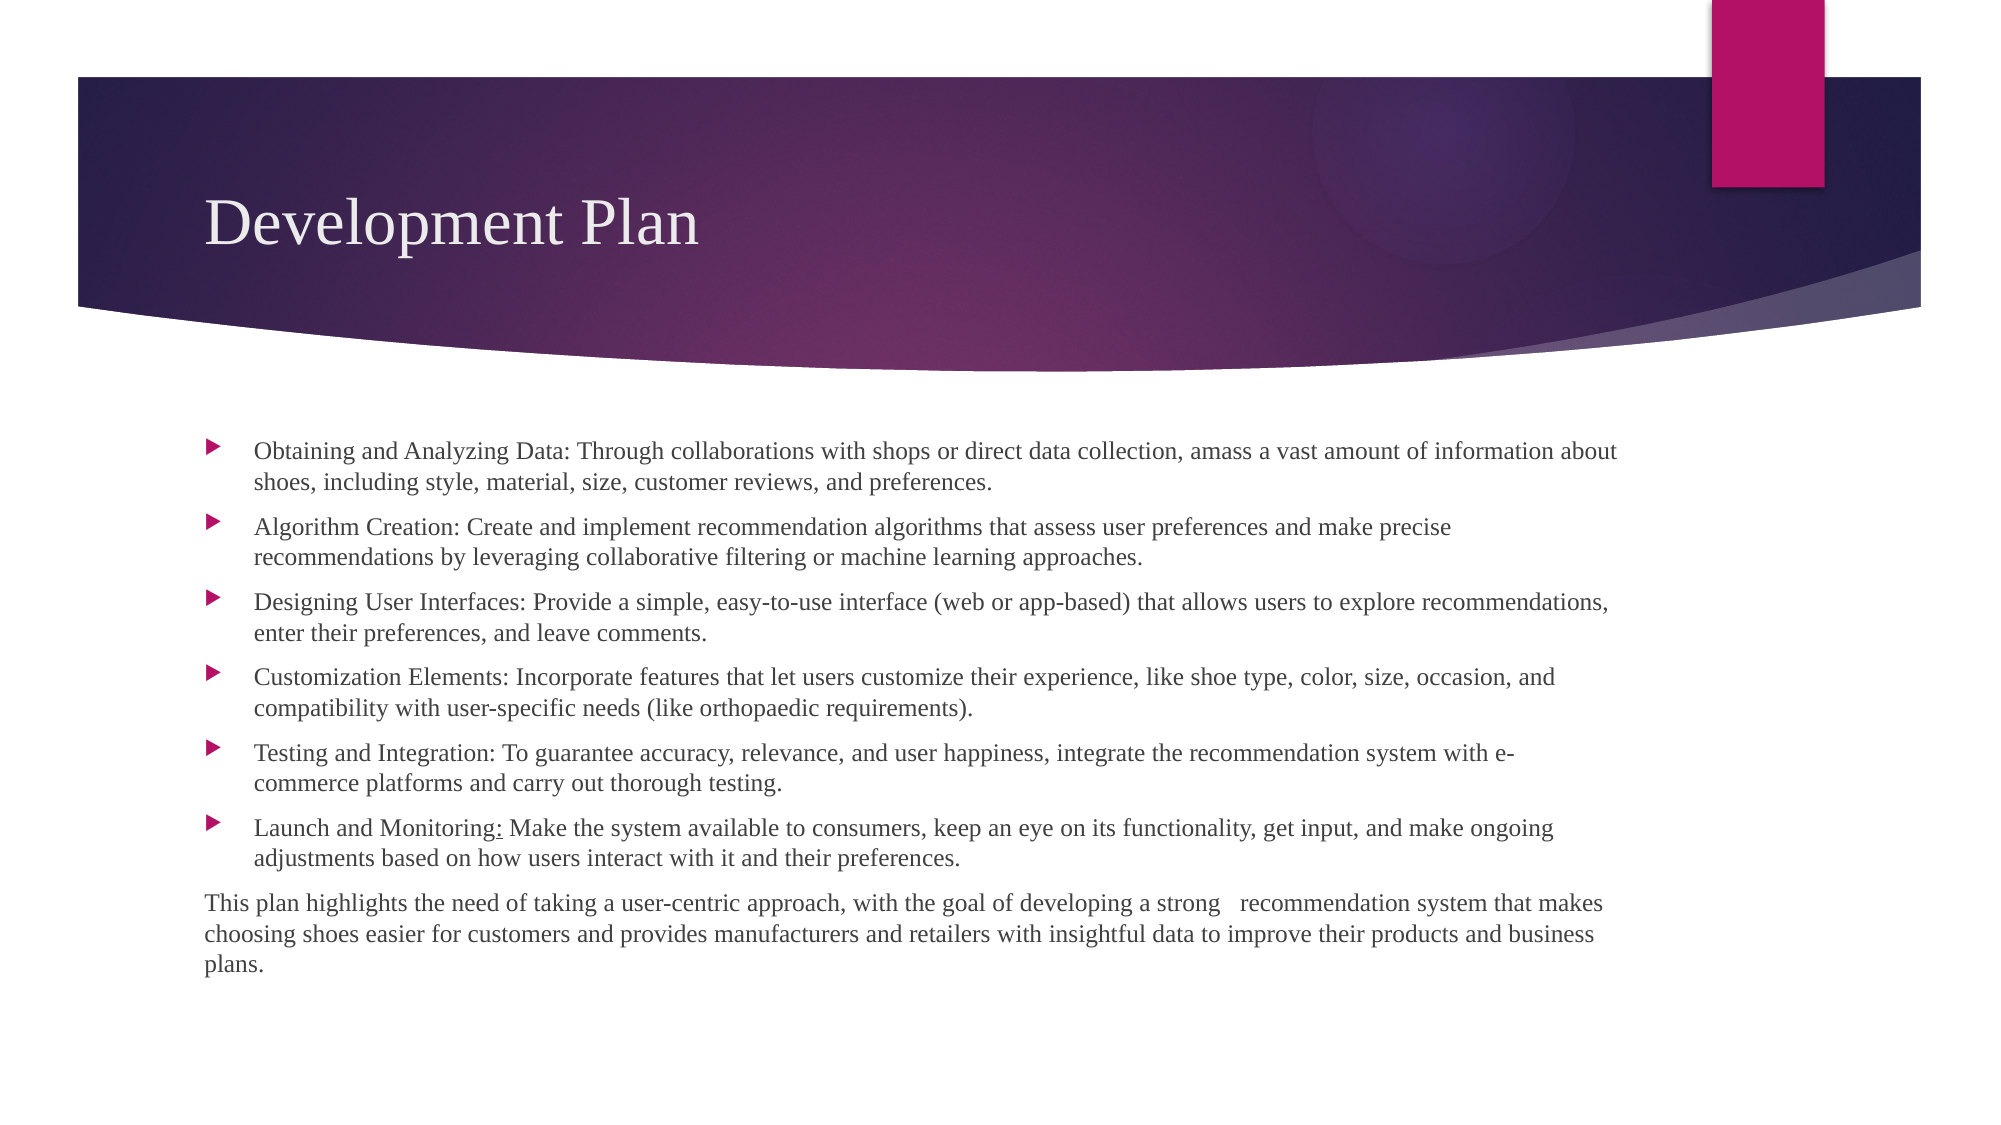

# Development Plan
Obtaining and Analyzing Data: Through collaborations with shops or direct data collection, amass a vast amount of information about shoes, including style, material, size, customer reviews, and preferences.
Algorithm Creation: Create and implement recommendation algorithms that assess user preferences and make precise recommendations by leveraging collaborative filtering or machine learning approaches.
Designing User Interfaces: Provide a simple, easy-to-use interface (web or app-based) that allows users to explore recommendations, enter their preferences, and leave comments.
Customization Elements: Incorporate features that let users customize their experience, like shoe type, color, size, occasion, and compatibility with user-specific needs (like orthopaedic requirements).
Testing and Integration: To guarantee accuracy, relevance, and user happiness, integrate the recommendation system with e-commerce platforms and carry out thorough testing.
Launch and Monitoring: Make the system available to consumers, keep an eye on its functionality, get input, and make ongoing adjustments based on how users interact with it and their preferences.
This plan highlights the need of taking a user-centric approach, with the goal of developing a strong   recommendation system that makes choosing shoes easier for customers and provides manufacturers and retailers with insightful data to improve their products and business plans.